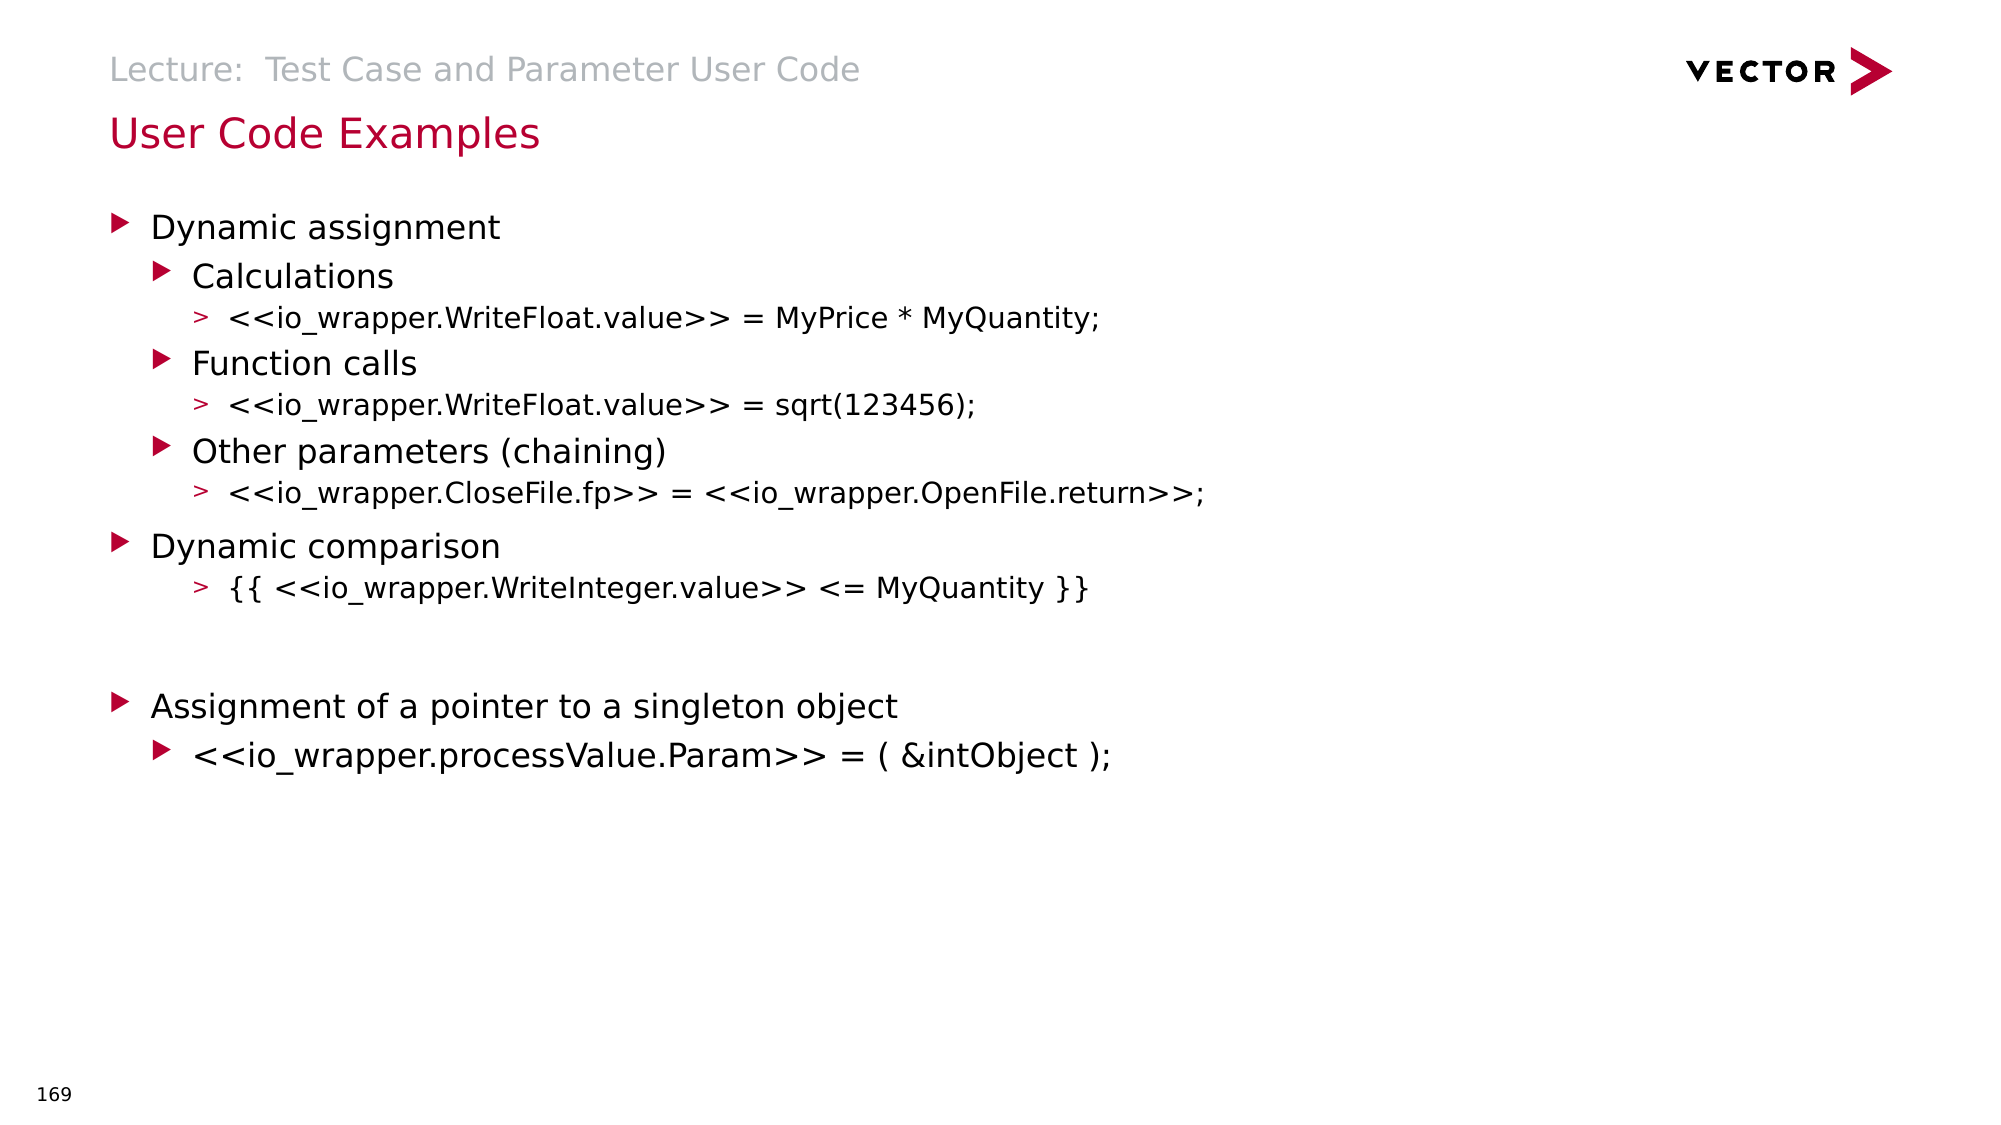

# Lecture:  Test Case and Parameter User Code
User Code Examples
Dynamic assignment
Calculations
<<io_wrapper.WriteFloat.value>> = MyPrice * MyQuantity;
Function calls
<<io_wrapper.WriteFloat.value>> = sqrt(123456);
Other parameters (chaining)
<<io_wrapper.CloseFile.fp>> = <<io_wrapper.OpenFile.return>>;
Dynamic comparison
{{ <<io_wrapper.WriteInteger.value>> <= MyQuantity }}

Assignment of a pointer to a singleton object
<<io_wrapper.processValue.Param>> = ( &intObject );